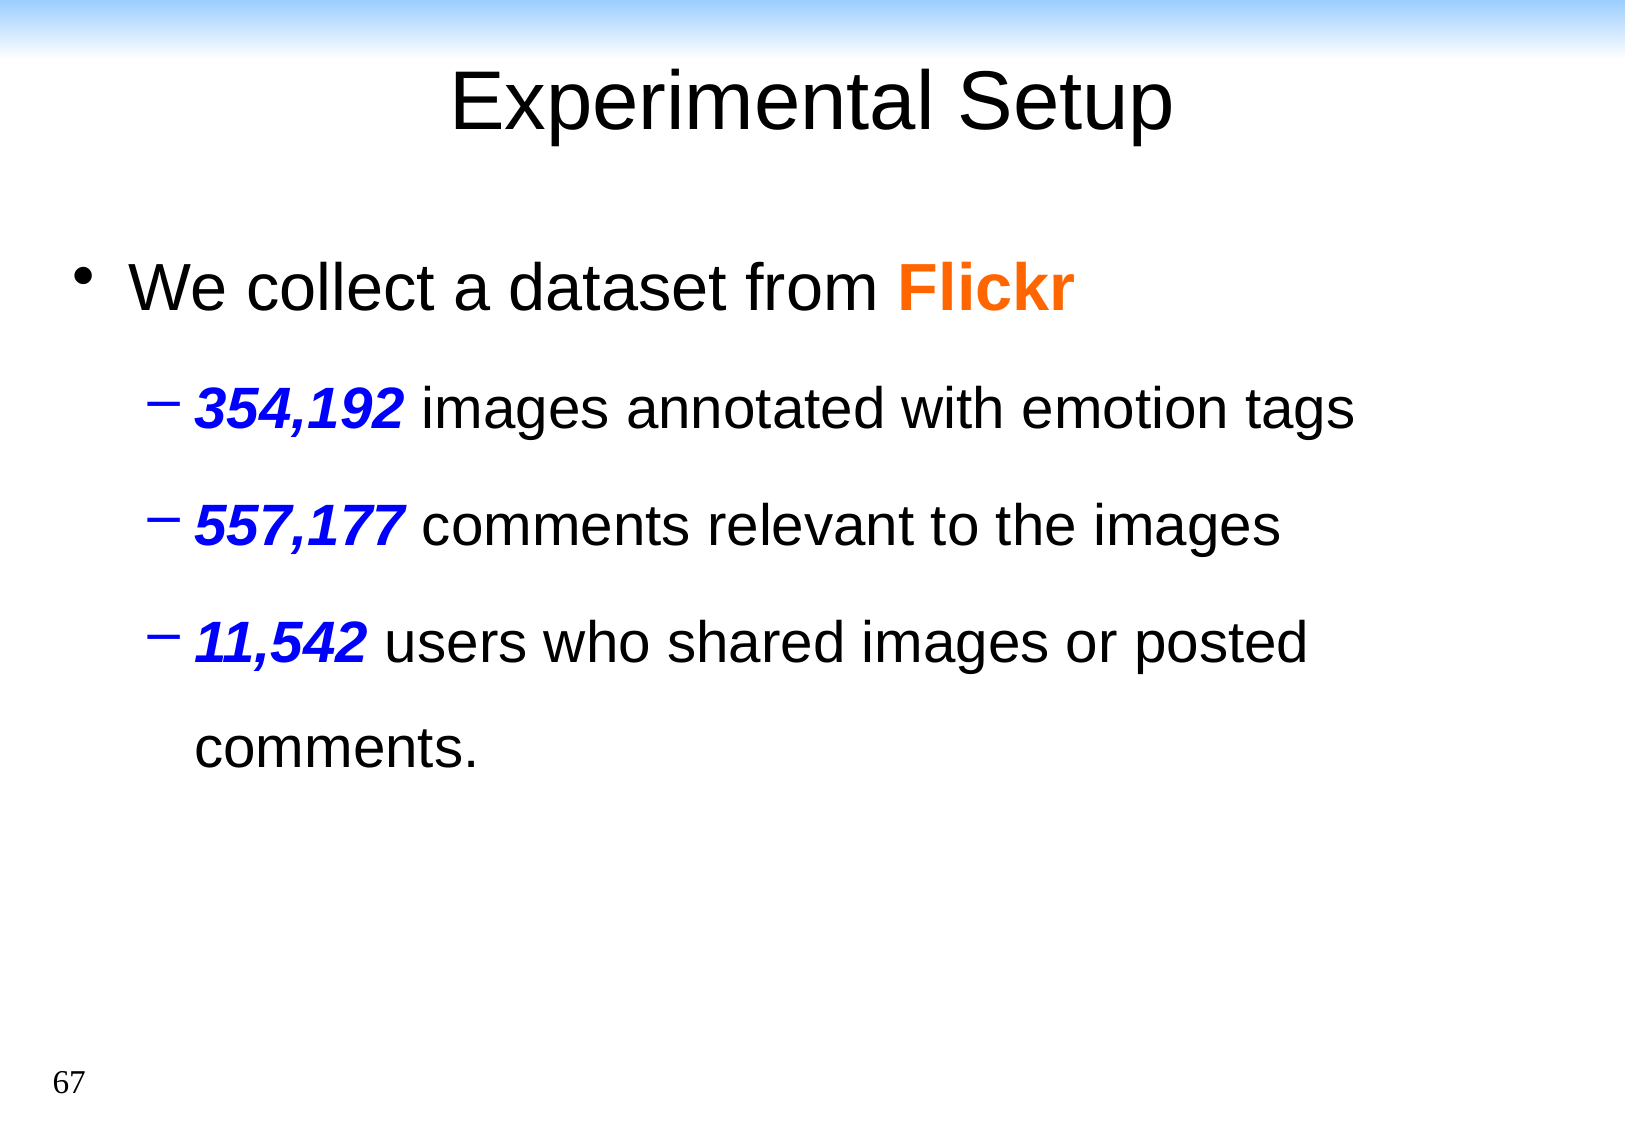

# Experimental Setup
We collect a dataset from Flickr
354,192 images annotated with emotion tags
557,177 comments relevant to the images
11,542 users who shared images or posted  comments.